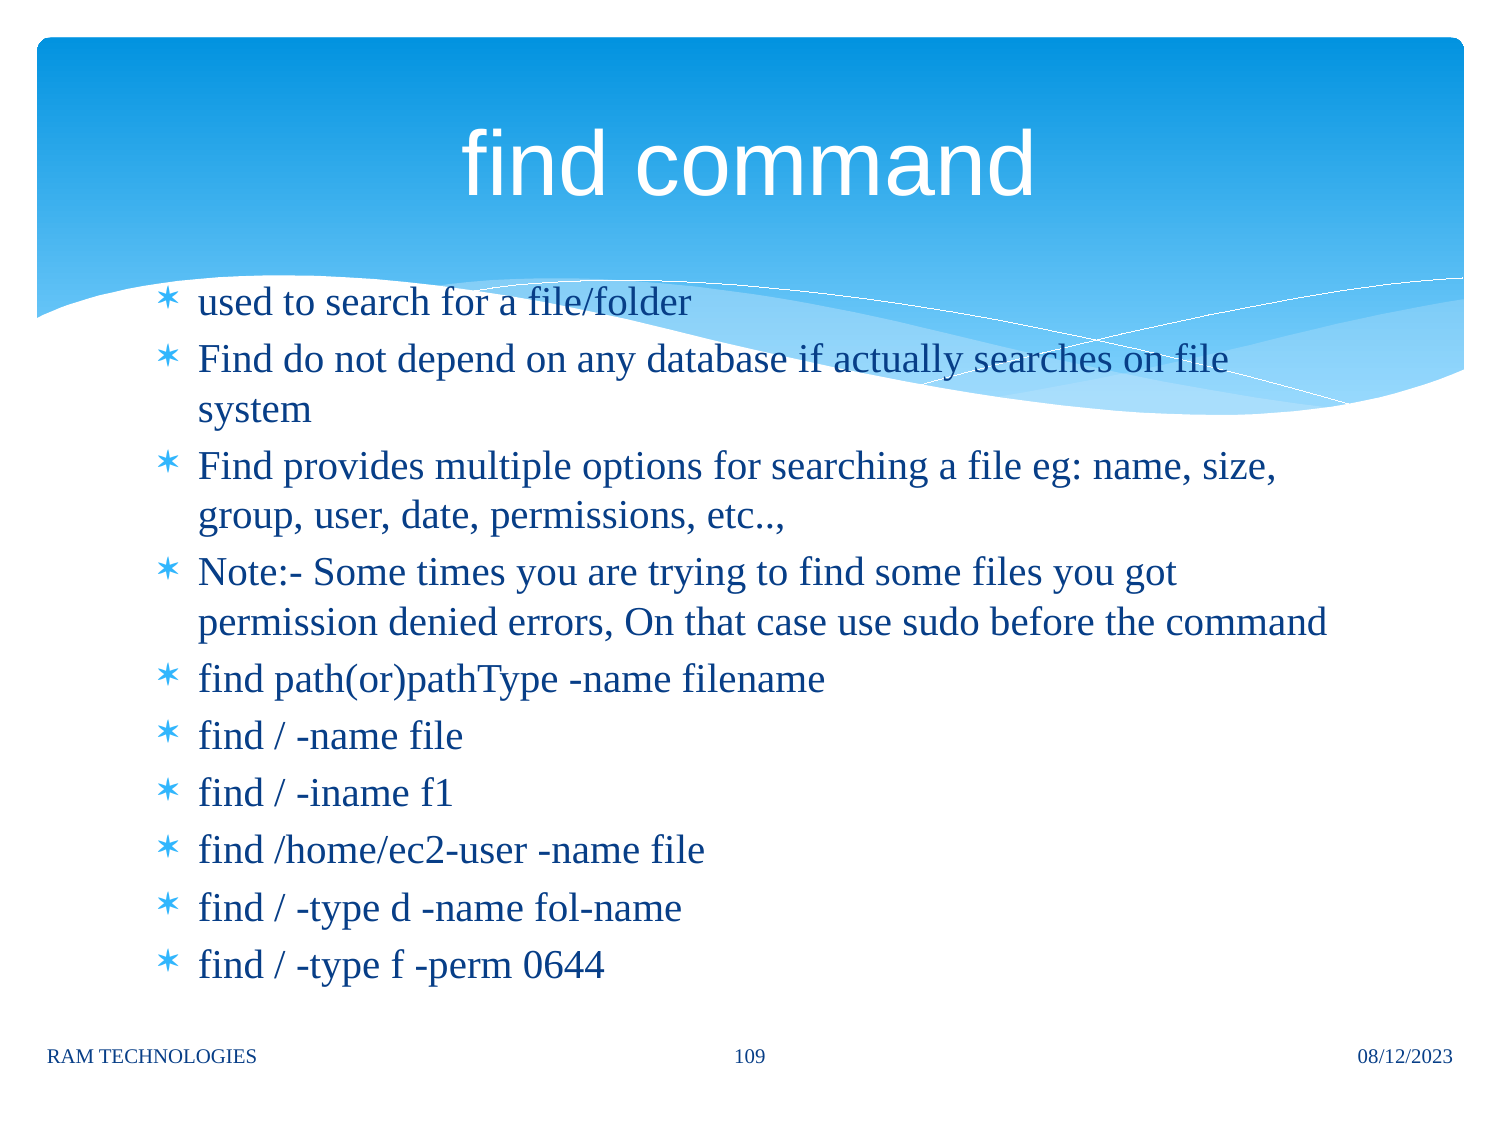

# find command
used to search for a file/folder
Find do not depend on any database if actually searches on file system
Find provides multiple options for searching a file eg: name, size, group, user, date, permissions, etc..,
Note:- Some times you are trying to find some files you got permission denied errors, On that case use sudo before the command
find path(or)pathType -name filename
find / -name file
find / -iname f1
find /home/ec2-user -name file
find / -type d -name fol-name
find / -type f -perm 0644
109
RAM TECHNOLOGIES
08/12/2023